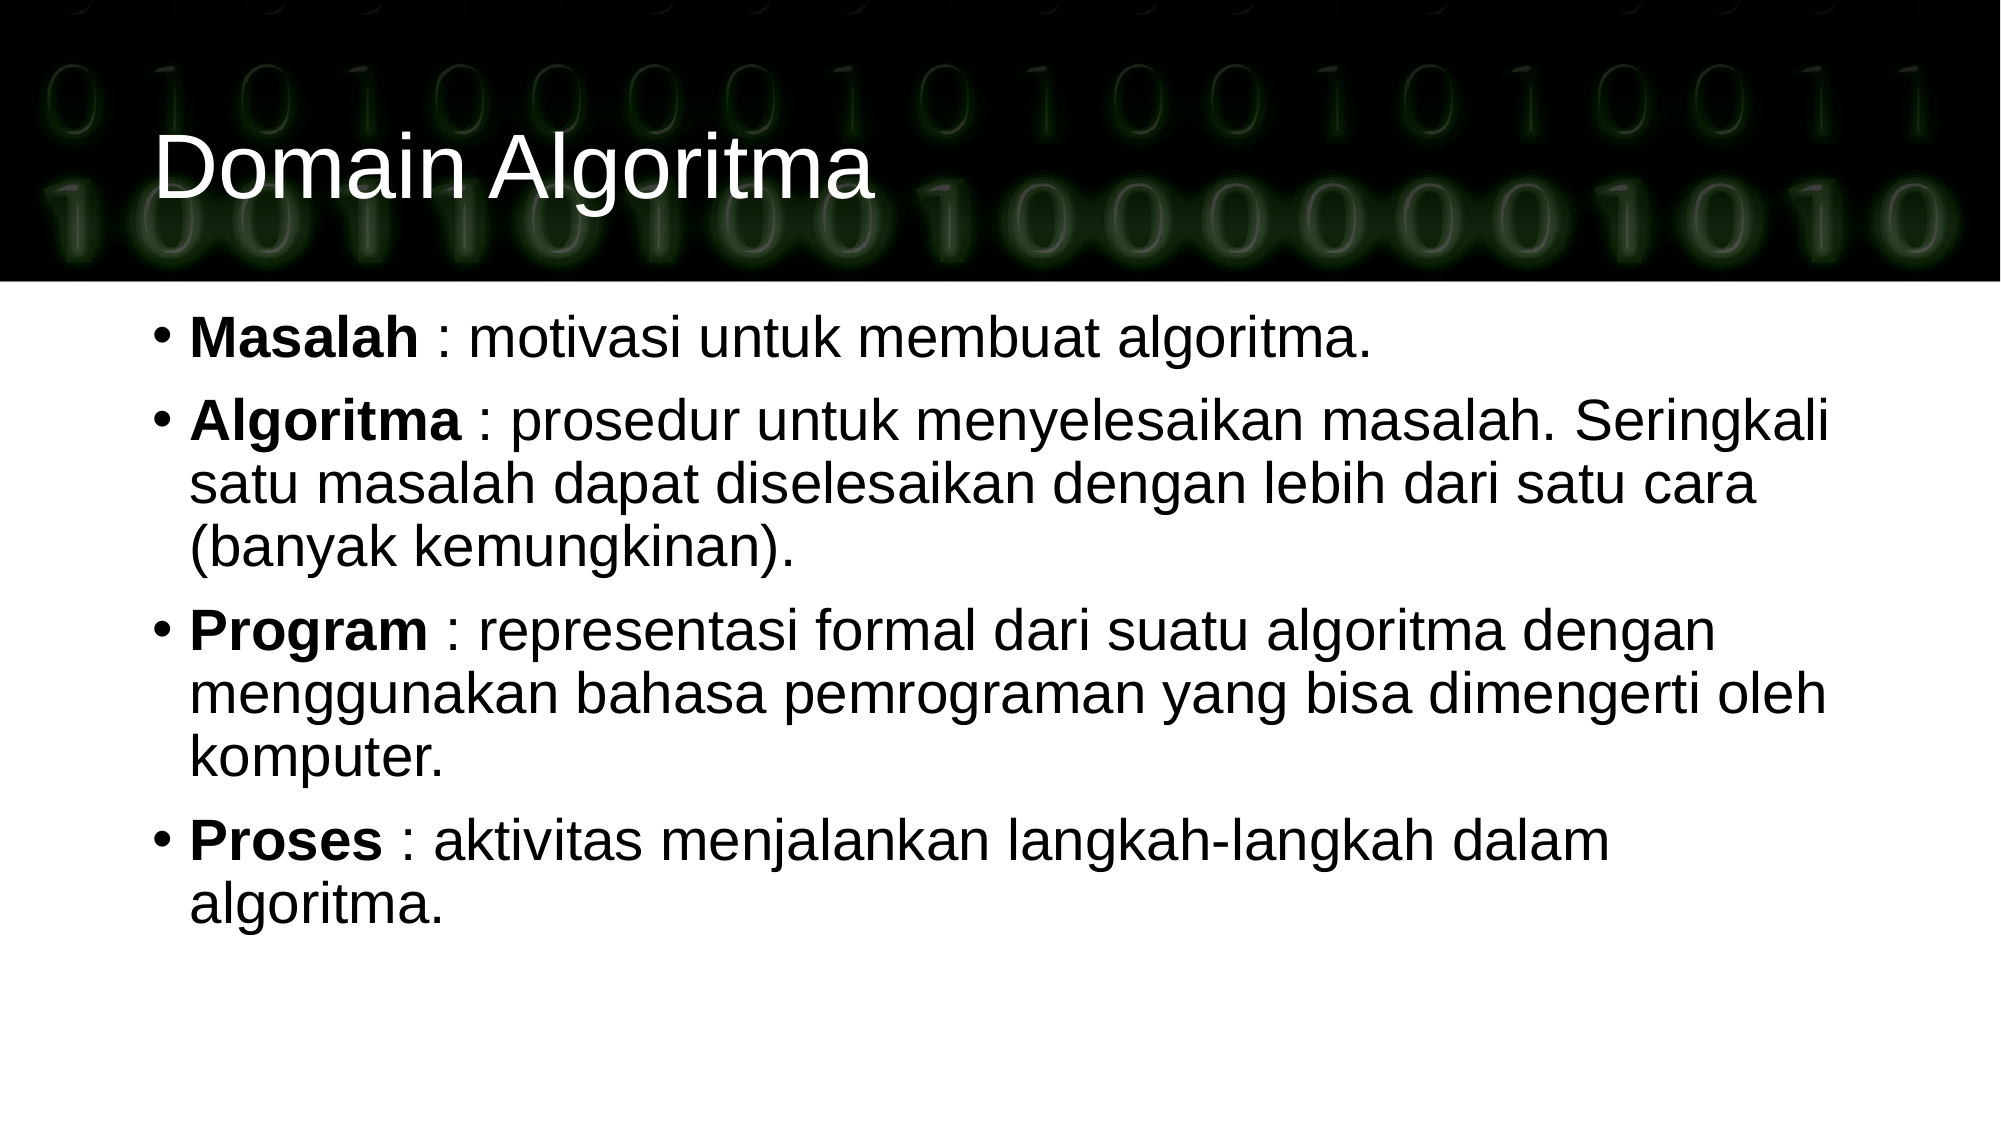

Domain Algoritma
Masalah : motivasi untuk membuat algoritma.
Algoritma : prosedur untuk menyelesaikan masalah. Seringkali satu masalah dapat diselesaikan dengan lebih dari satu cara (banyak kemungkinan).
Program : representasi formal dari suatu algoritma dengan menggunakan bahasa pemrograman yang bisa dimengerti oleh komputer.
Proses : aktivitas menjalankan langkah-langkah dalam algoritma.